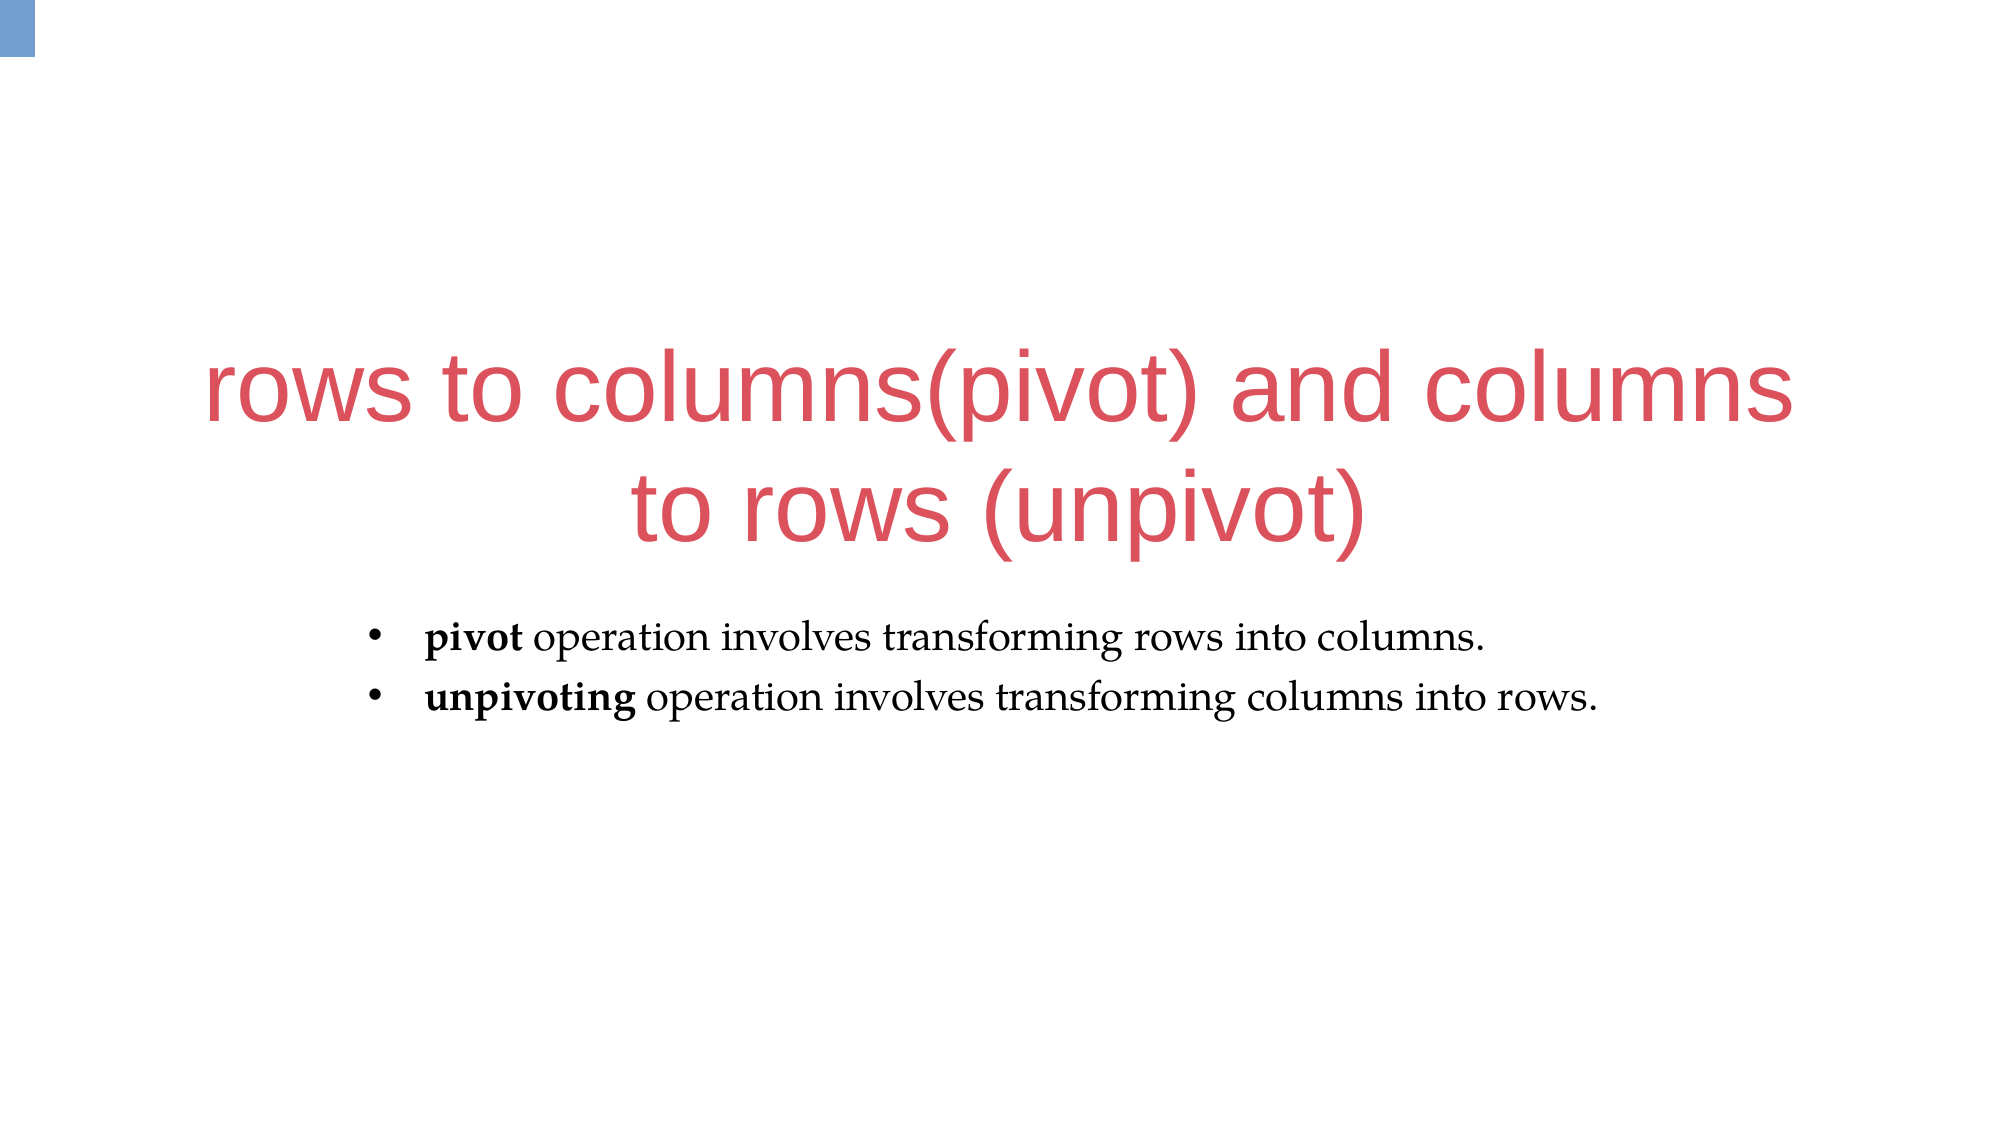

rows to columns(pivot) and columns to rows (unpivot)
pivot operation involves transforming rows into columns.

unpivoting operation involves transforming columns into rows.